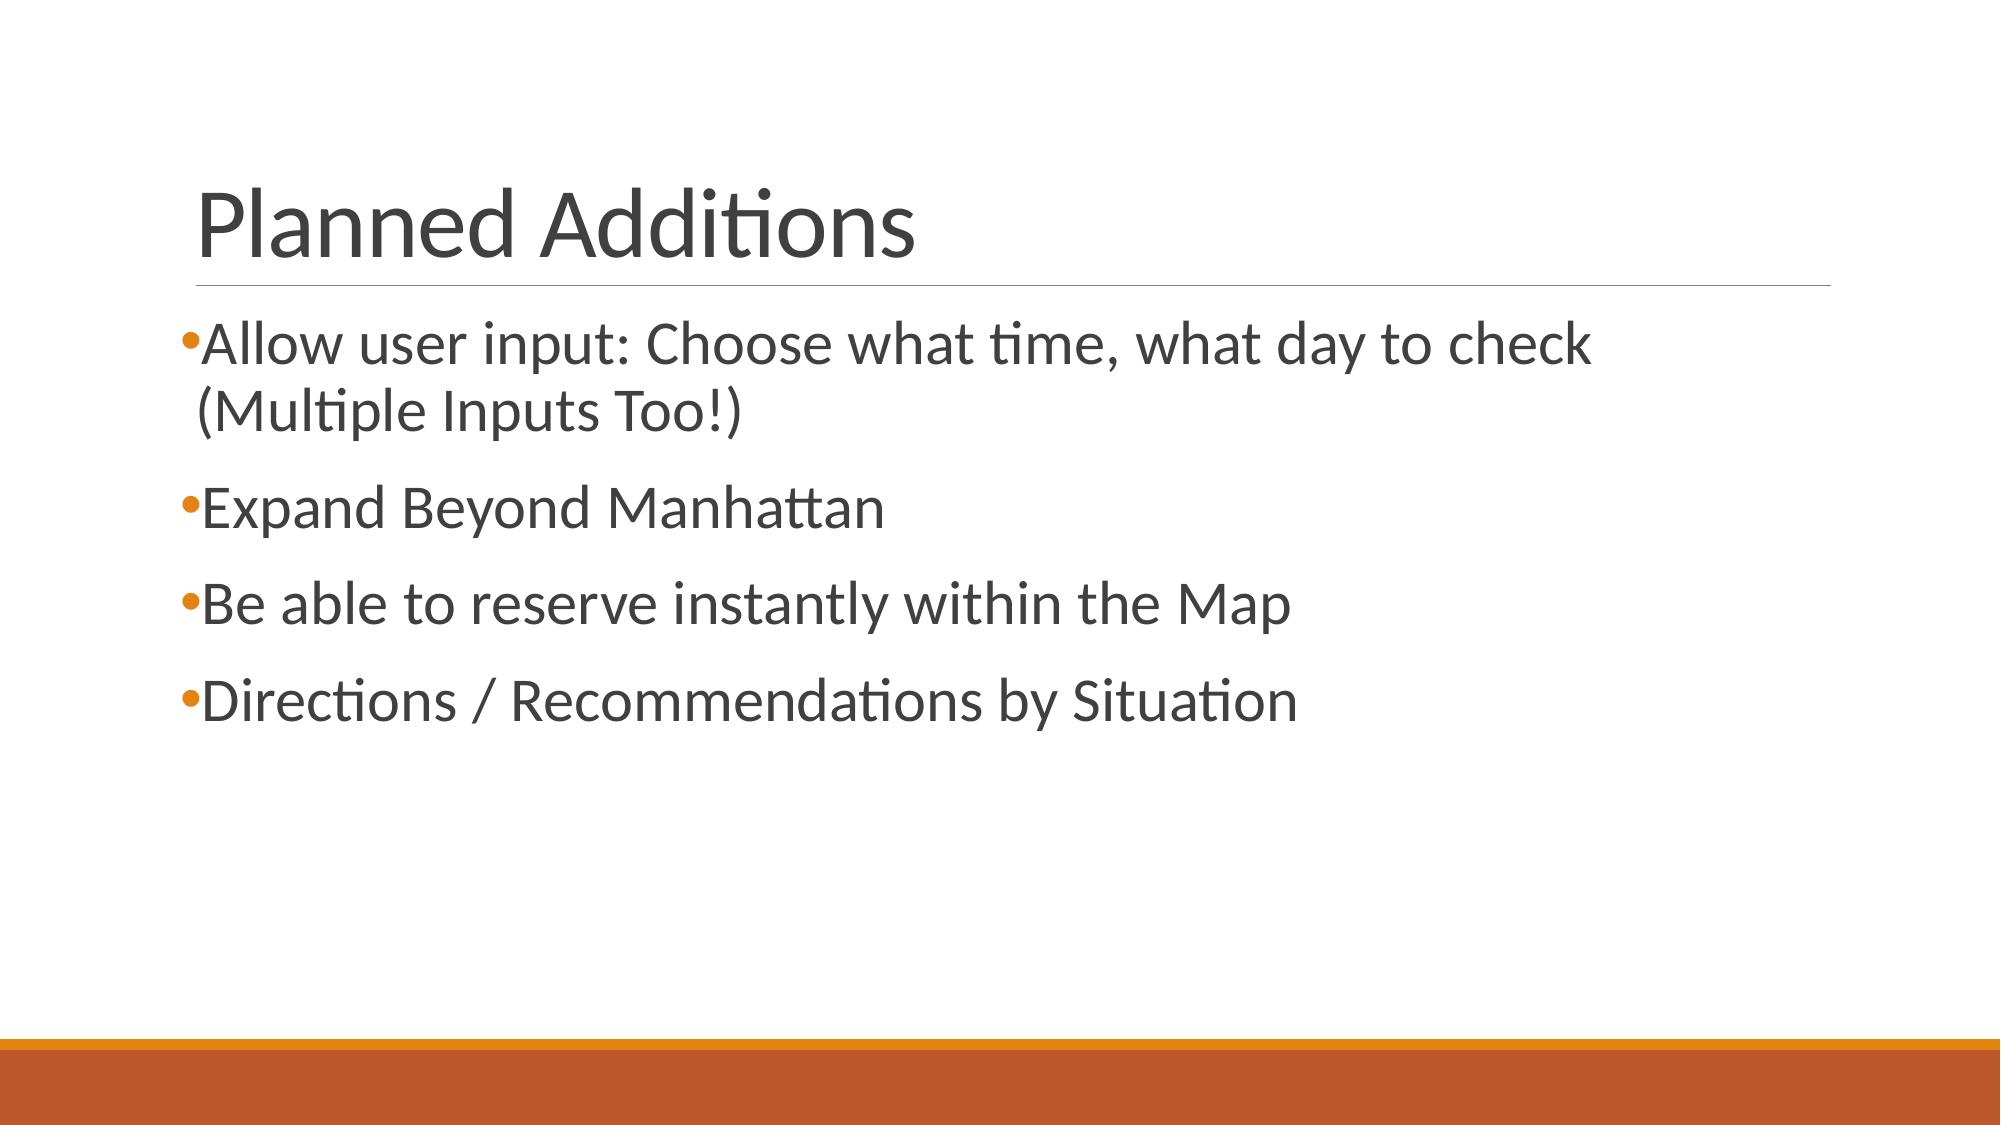

# Planned Additions
Allow user input: Choose what time, what day to check
(Multiple Inputs Too!)
Expand Beyond Manhattan
Be able to reserve instantly within the Map
Directions / Recommendations by Situation